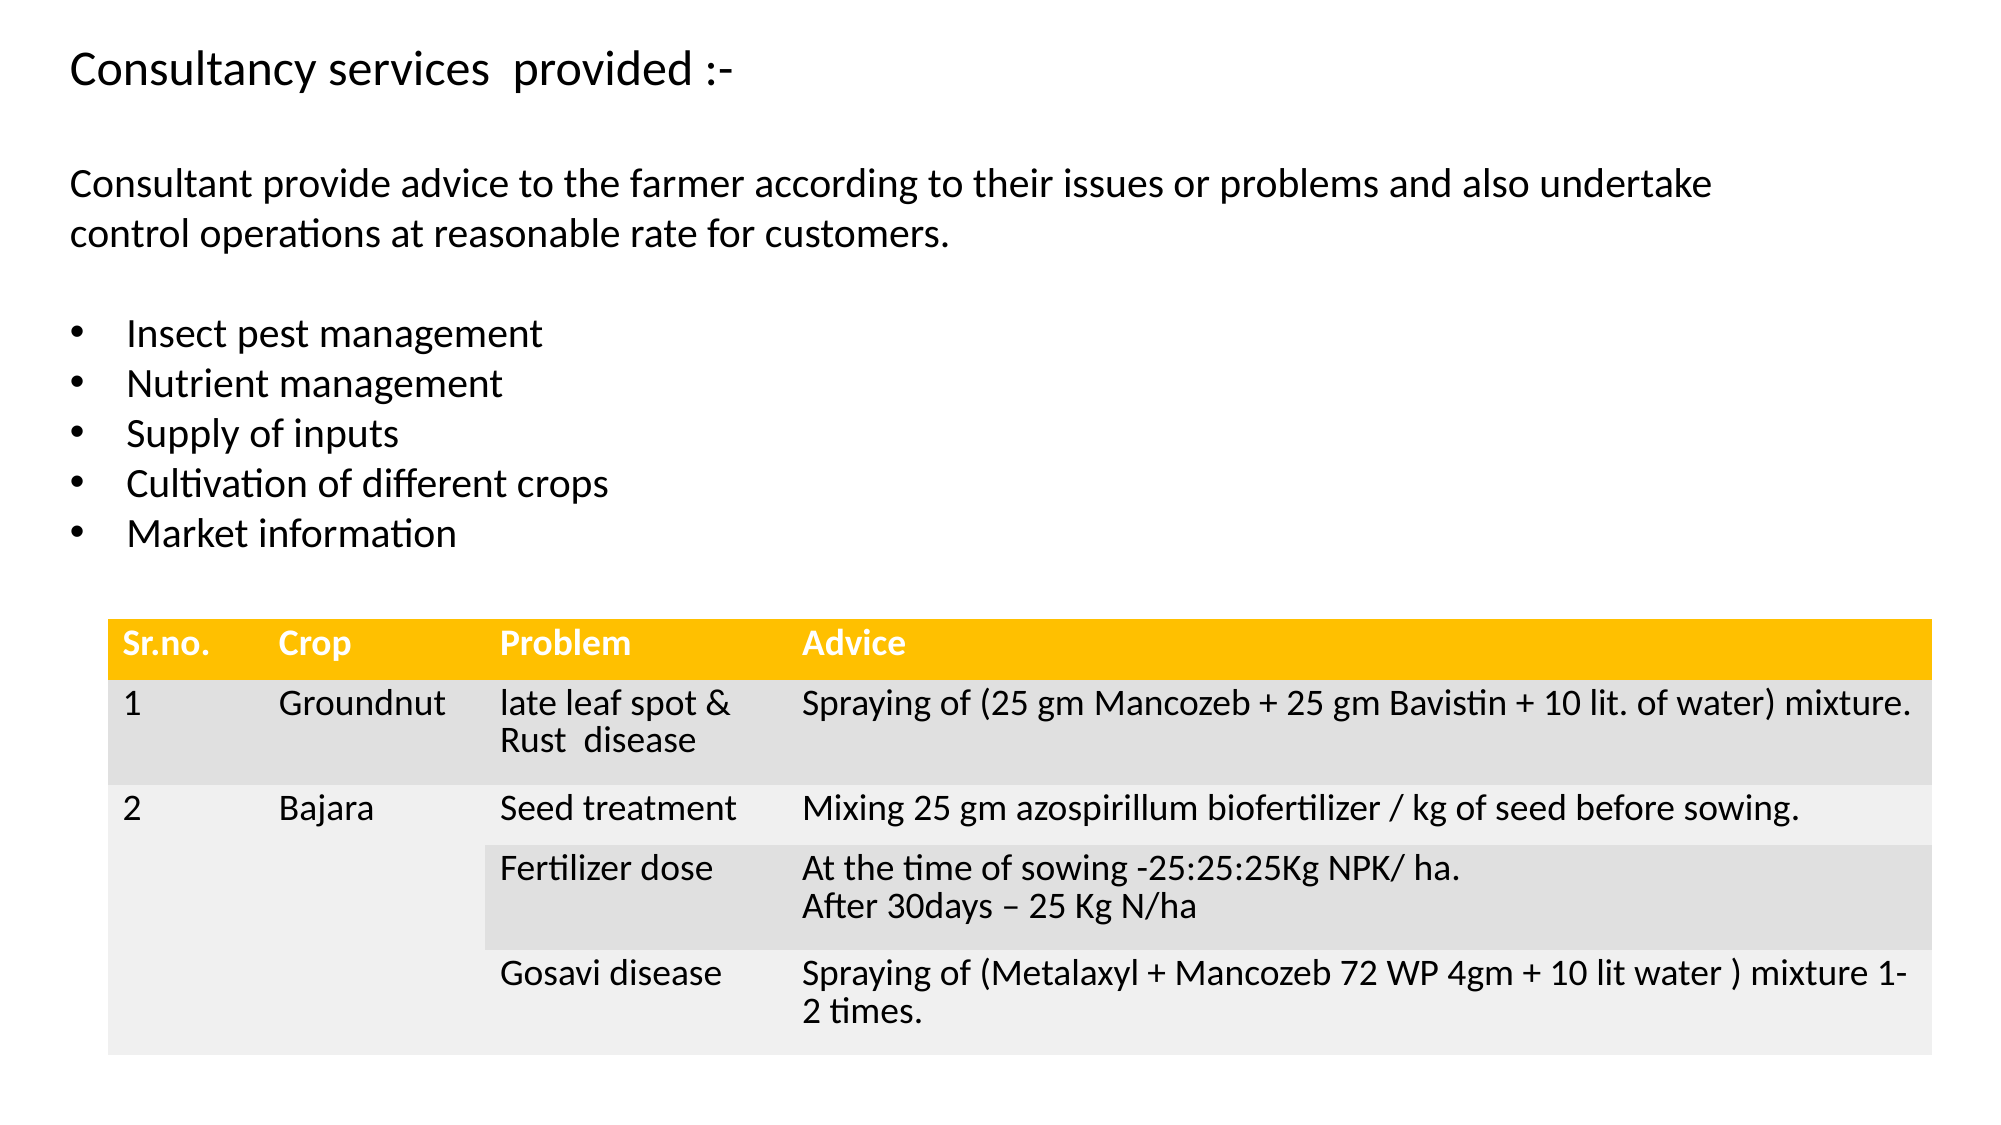

Consultancy services  provided :-

Consultant provide advice to the farmer according to their issues or problems and also undertake control operations at reasonable rate for customers.

Insect pest management
Nutrient management
Supply of inputs
Cultivation of different crops
Market information

| Sr.no. | Crop | Problem | Advice |
| --- | --- | --- | --- |
| 1 | Groundnut | late leaf spot & Rust disease | Spraying of (25 gm Mancozeb + 25 gm Bavistin + 10 lit. of water) mixture. |
| 2 | Bajara | Seed treatment | Mixing 25 gm azospirillum biofertilizer / kg of seed before sowing. |
|  |  | Fertilizer dose | At the time of sowing -25:25:25Kg NPK/ ha. After 30days – 25 Kg N/ha |
|  |  | Gosavi disease | Spraying of (Metalaxyl + Mancozeb 72 WP 4gm + 10 lit water ) mixture 1-2 times. |